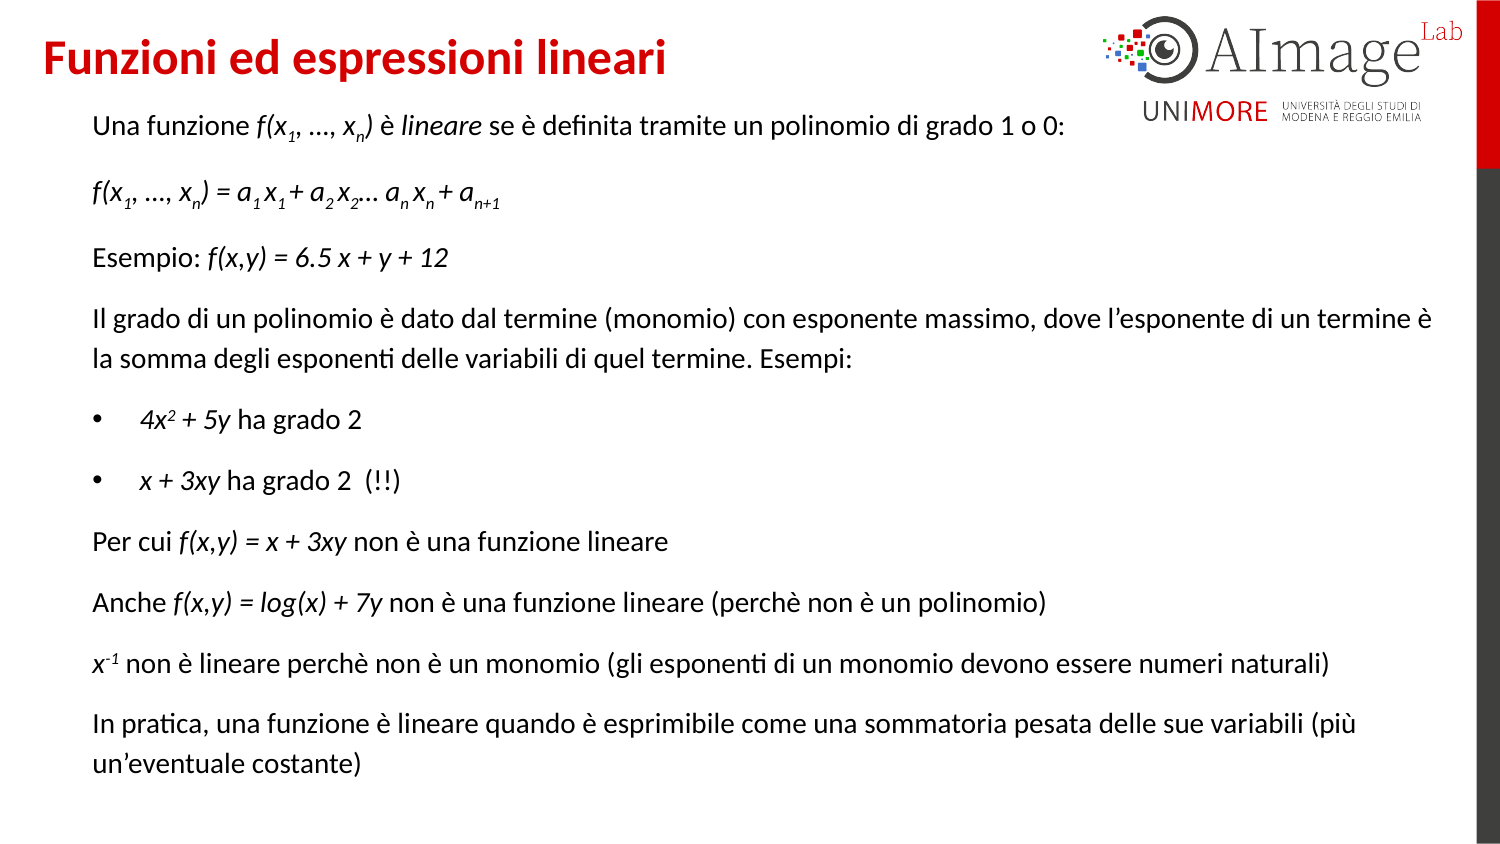

Funzioni ed espressioni lineari
Una funzione f(x1, …, xn) è lineare se è definita tramite un polinomio di grado 1 o 0:
f(x1, …, xn) = a1 x1 + a2 x2… an xn + an+1
Esempio: f(x,y) = 6.5 x + y + 12
Il grado di un polinomio è dato dal termine (monomio) con esponente massimo, dove l’esponente di un termine è la somma degli esponenti delle variabili di quel termine. Esempi:
4x2 + 5y ha grado 2
x + 3xy ha grado 2  (!!)
Per cui f(x,y) = x + 3xy non è una funzione lineare
Anche f(x,y) = log(x) + 7y non è una funzione lineare (perchè non è un polinomio)
x-1 non è lineare perchè non è un monomio (gli esponenti di un monomio devono essere numeri naturali)
In pratica, una funzione è lineare quando è esprimibile come una sommatoria pesata delle sue variabili (più un’eventuale costante)